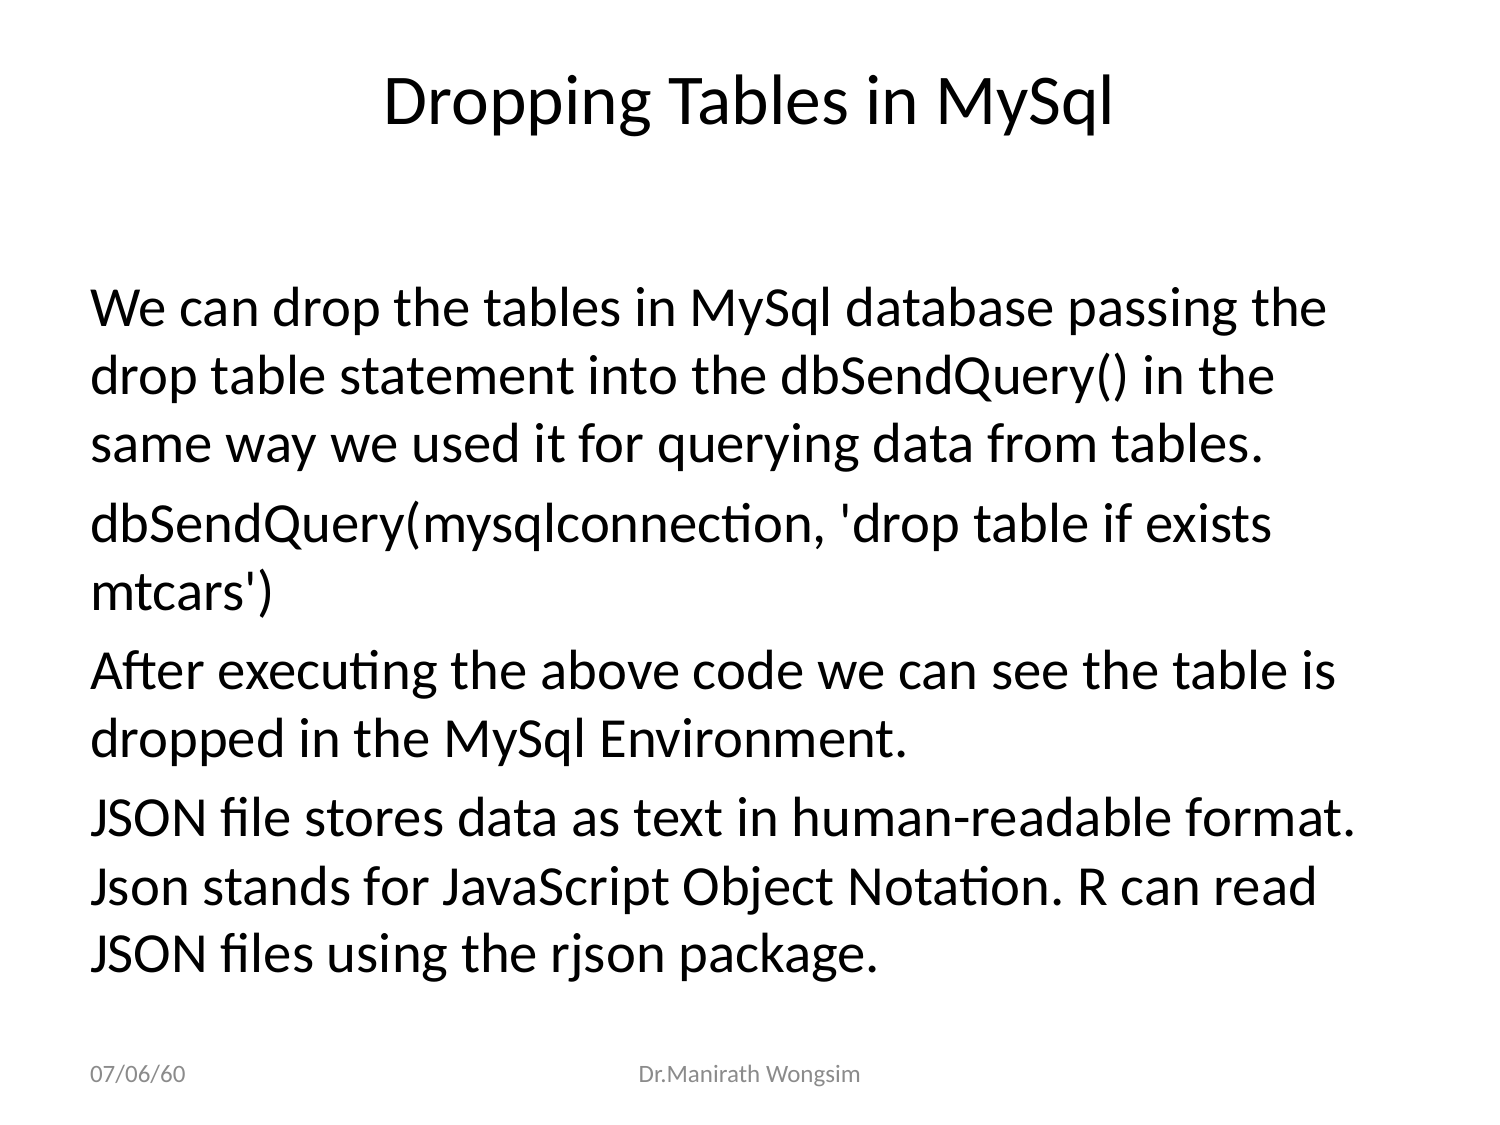

# Dropping Tables in MySql
We can drop the tables in MySql database passing the drop table statement into the dbSendQuery() in the same way we used it for querying data from tables.
dbSendQuery(mysqlconnection, 'drop table if exists mtcars')
After executing the above code we can see the table is dropped in the MySql Environment.
JSON file stores data as text in human-readable format. Json stands for JavaScript Object Notation. R can read JSON files using the rjson package.

07/06/60
Dr.Manirath Wongsim